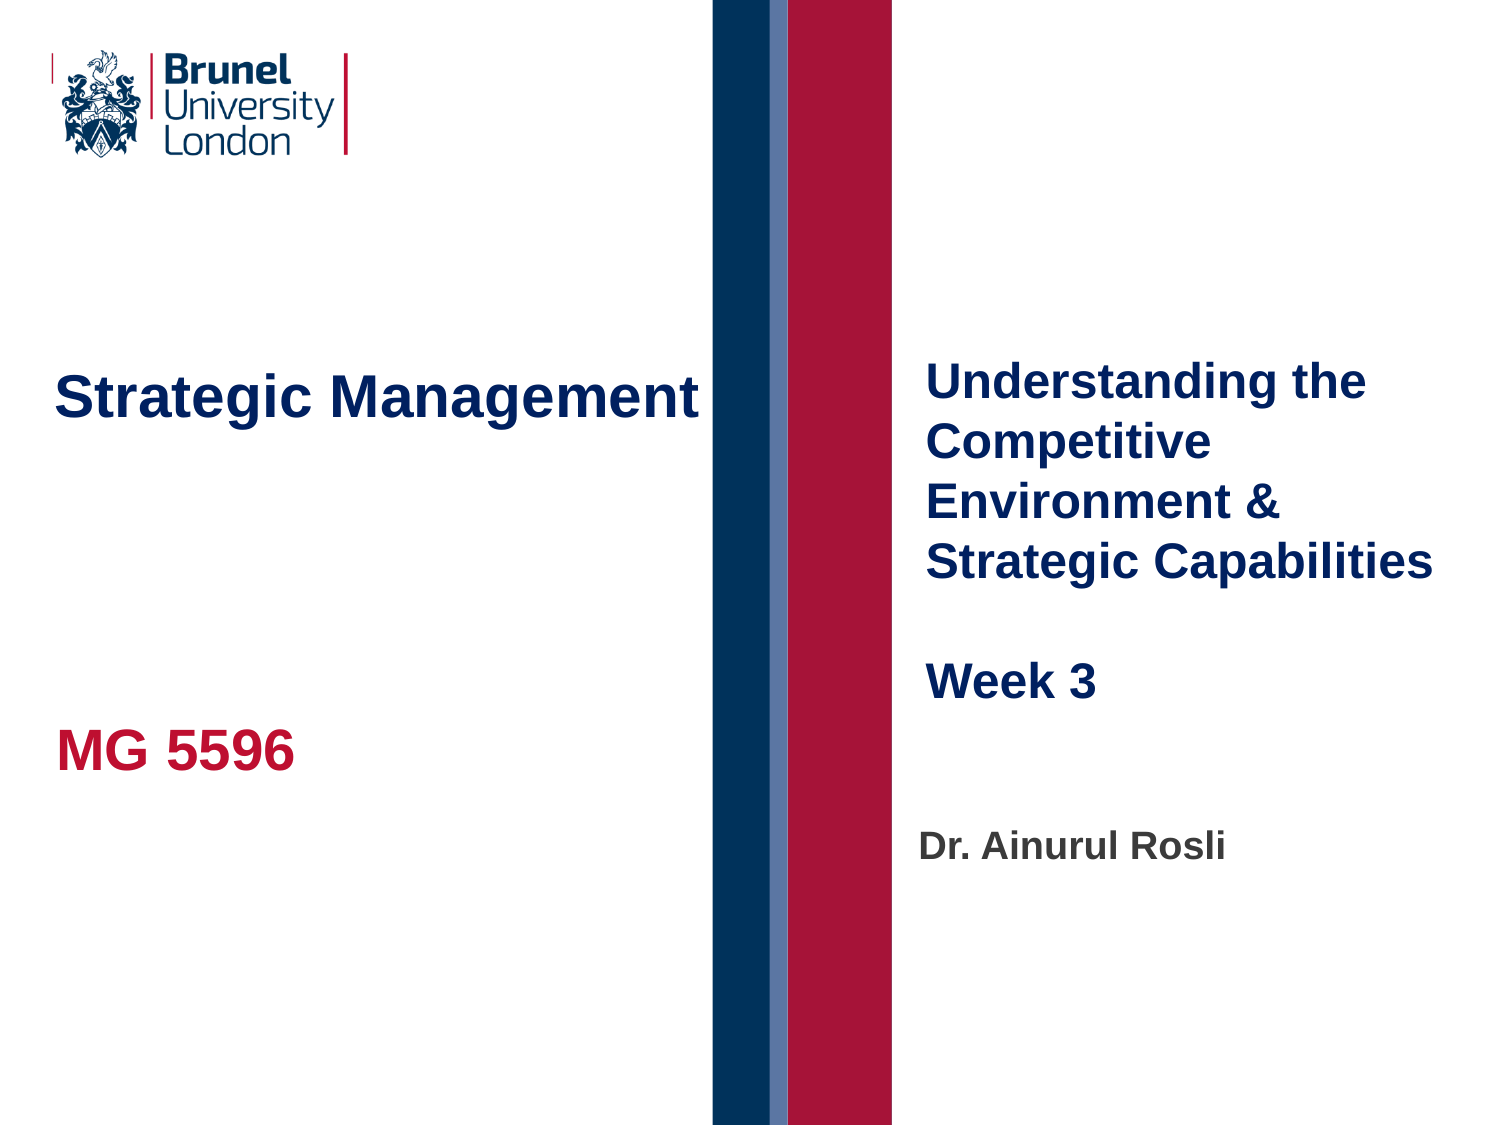

Understanding the Competitive Environment & Strategic Capabilities
Week 3
# Strategic Management
MG 5596

Dr. Ainurul Rosli